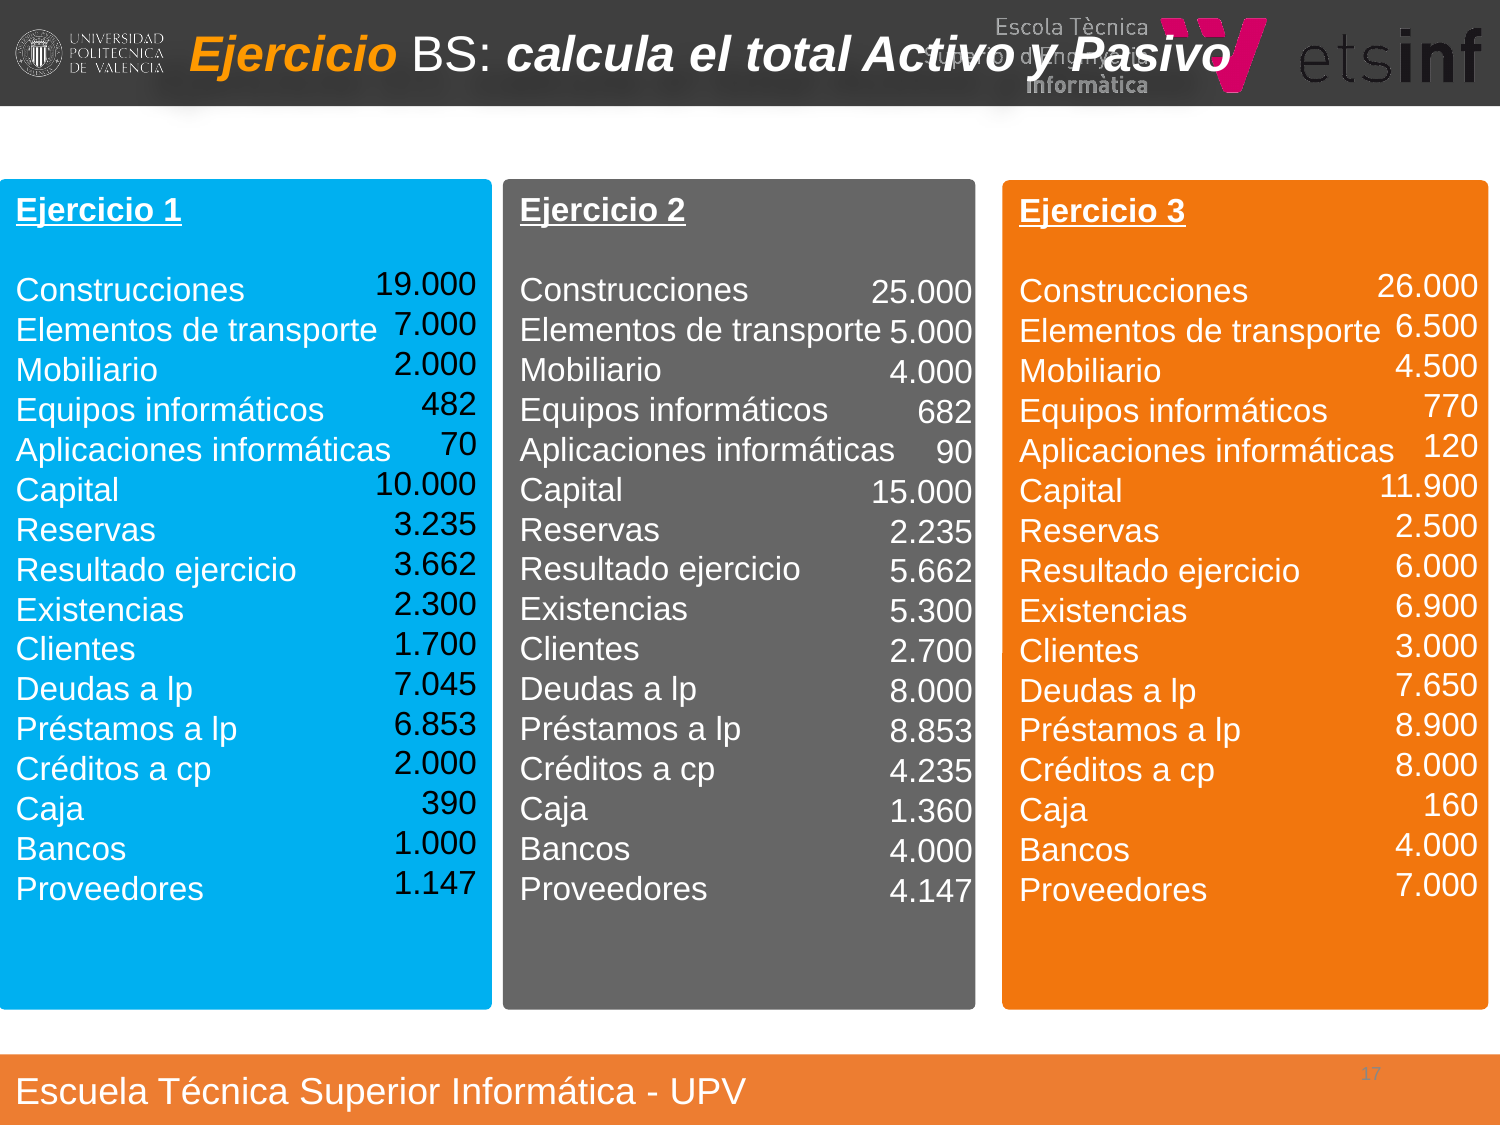

Ejercicio BS: calcula el total Activo y Pasivo

Ejercicio 1

Construcciones
Elementos de transporte
Mobiliario
Equipos informáticos
Aplicaciones informáticas
Capital
Reservas
Resultado ejercicio
Existencias
Clientes
Deudas a lp
Préstamos a lp
Créditos a cp
Caja
Bancos
Proveedores

Ejercicio 2

Construcciones
Elementos de transporte
Mobiliario
Equipos informáticos
Aplicaciones informáticas
Capital
Reservas
Resultado ejercicio
Existencias
Clientes
Deudas a lp
Préstamos a lp
Créditos a cp
Caja
Bancos
Proveedores

Ejercicio 3

Construcciones
Elementos de transporte
Mobiliario
Equipos informáticos
Aplicaciones informáticas
Capital
Reservas
Resultado ejercicio
Existencias
Clientes
Deudas a lp
Préstamos a lp
Créditos a cp
Caja
Bancos
Proveedores

19.000
7.000
2.000
482
70
10.000
3.235
3.662
2.300
1.700
7.045
6.853
2.000
390
1.000
1.147
26.000
6.500
4.500
770
120
11.900
2.500
6.000
6.900
3.000
7.650
8.900
8.000
160
4.000
7.000
25.000
5.000
4.000
682
90
15.000
2.235
5.662
5.300
2.700
8.000
8.853
4.235
1.360
4.000
4.147
17